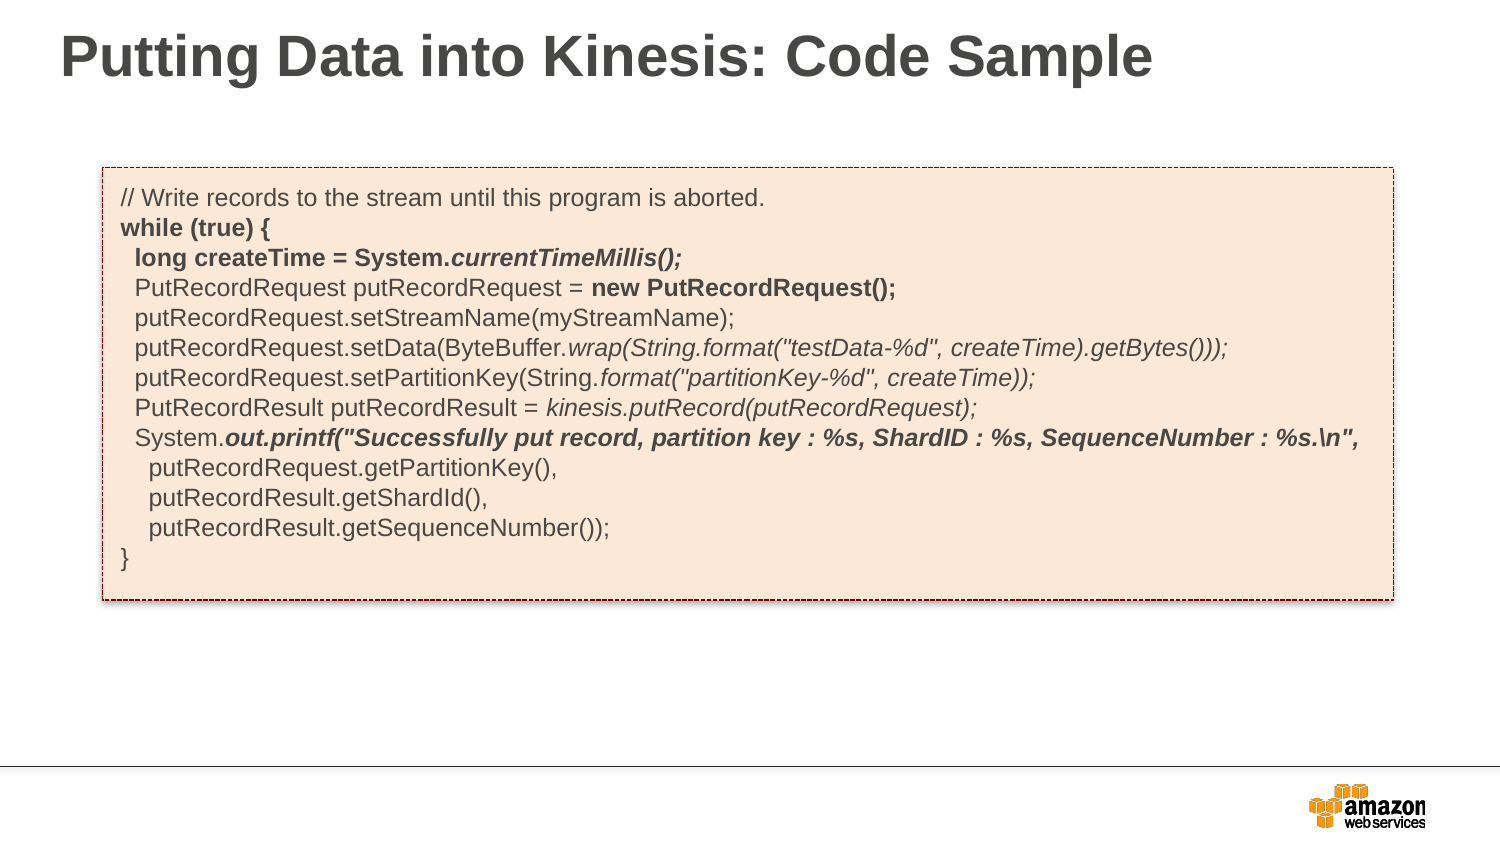

# Putting Data into Kinesis: Code Sample

// Write records to the stream until this program is aborted.
while (true) {
  long createTime = System.currentTimeMillis();
  PutRecordRequest putRecordRequest = new PutRecordRequest();
  putRecordRequest.setStreamName(myStreamName);
  putRecordRequest.setData(ByteBuffer.wrap(String.format("testData-%d", createTime).getBytes()));
  putRecordRequest.setPartitionKey(String.format("partitionKey-%d", createTime));
  PutRecordResult putRecordResult = kinesis.putRecord(putRecordRequest);
  System.out.printf("Successfully put record, partition key : %s, ShardID : %s, SequenceNumber : %s.\n",
    putRecordRequest.getPartitionKey(),
    putRecordResult.getShardId(),
    putRecordResult.getSequenceNumber());
}